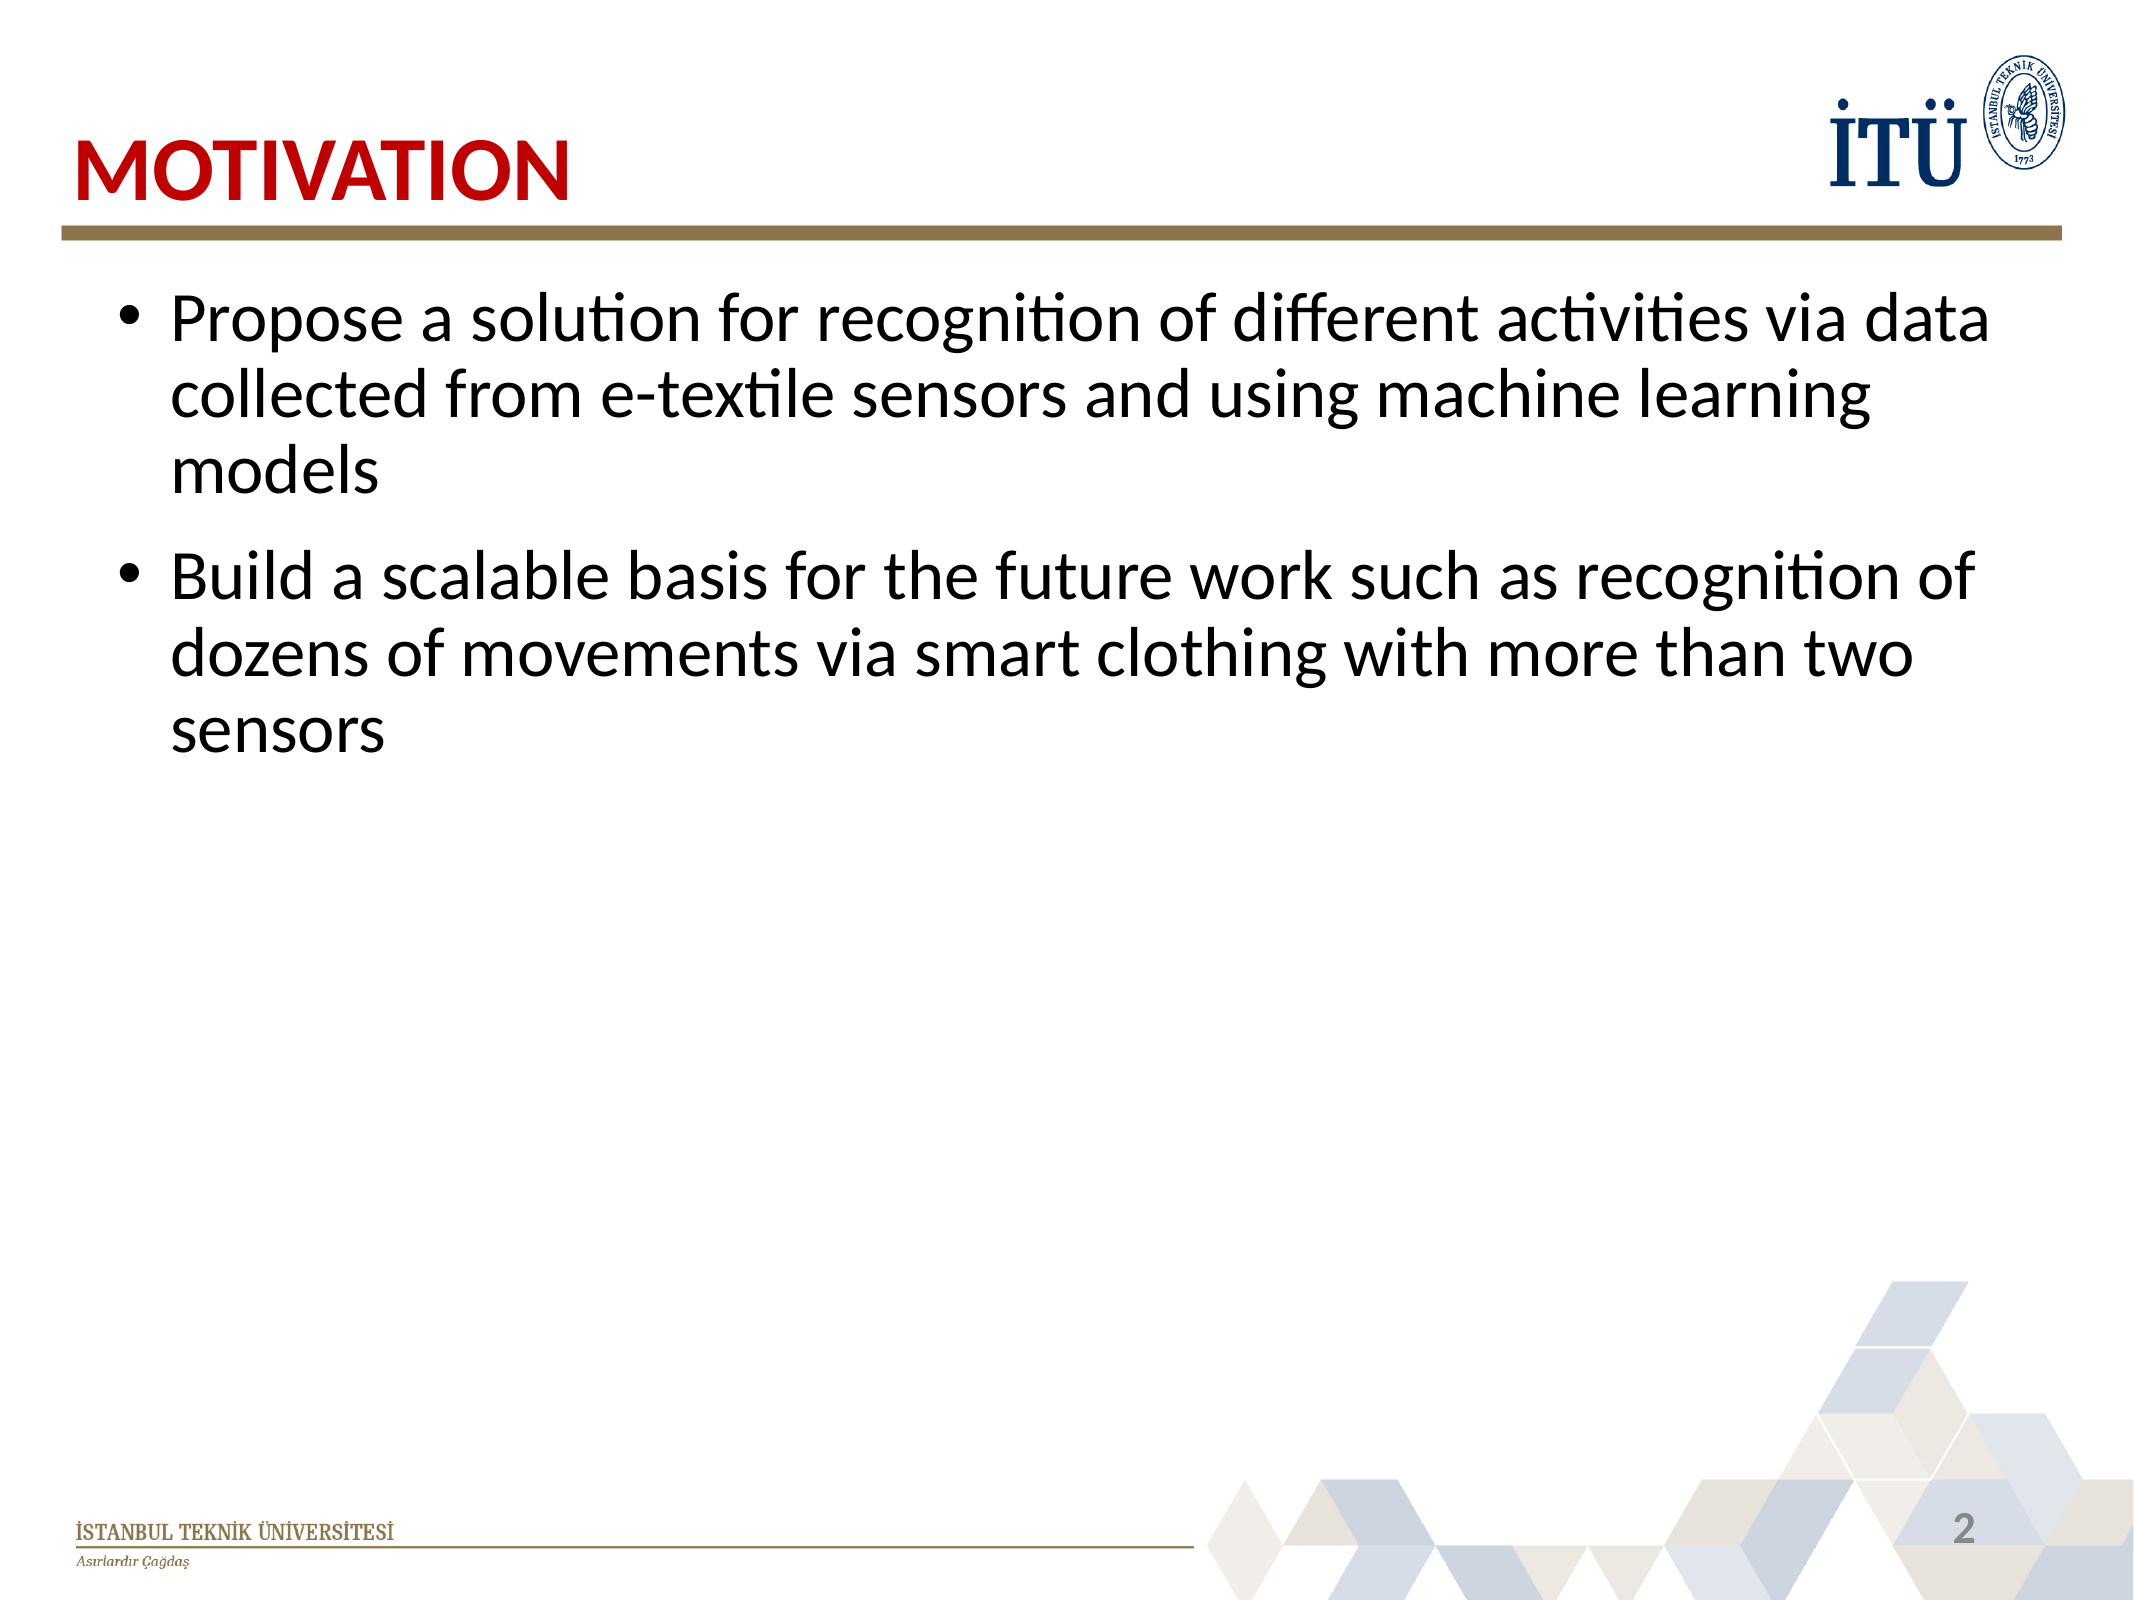

MOTIVATION
Propose a solution for recognition of different activities via data collected from e-textile sensors and using machine learning models
Build a scalable basis for the future work such as recognition of dozens of movements via smart clothing with more than two sensors

2